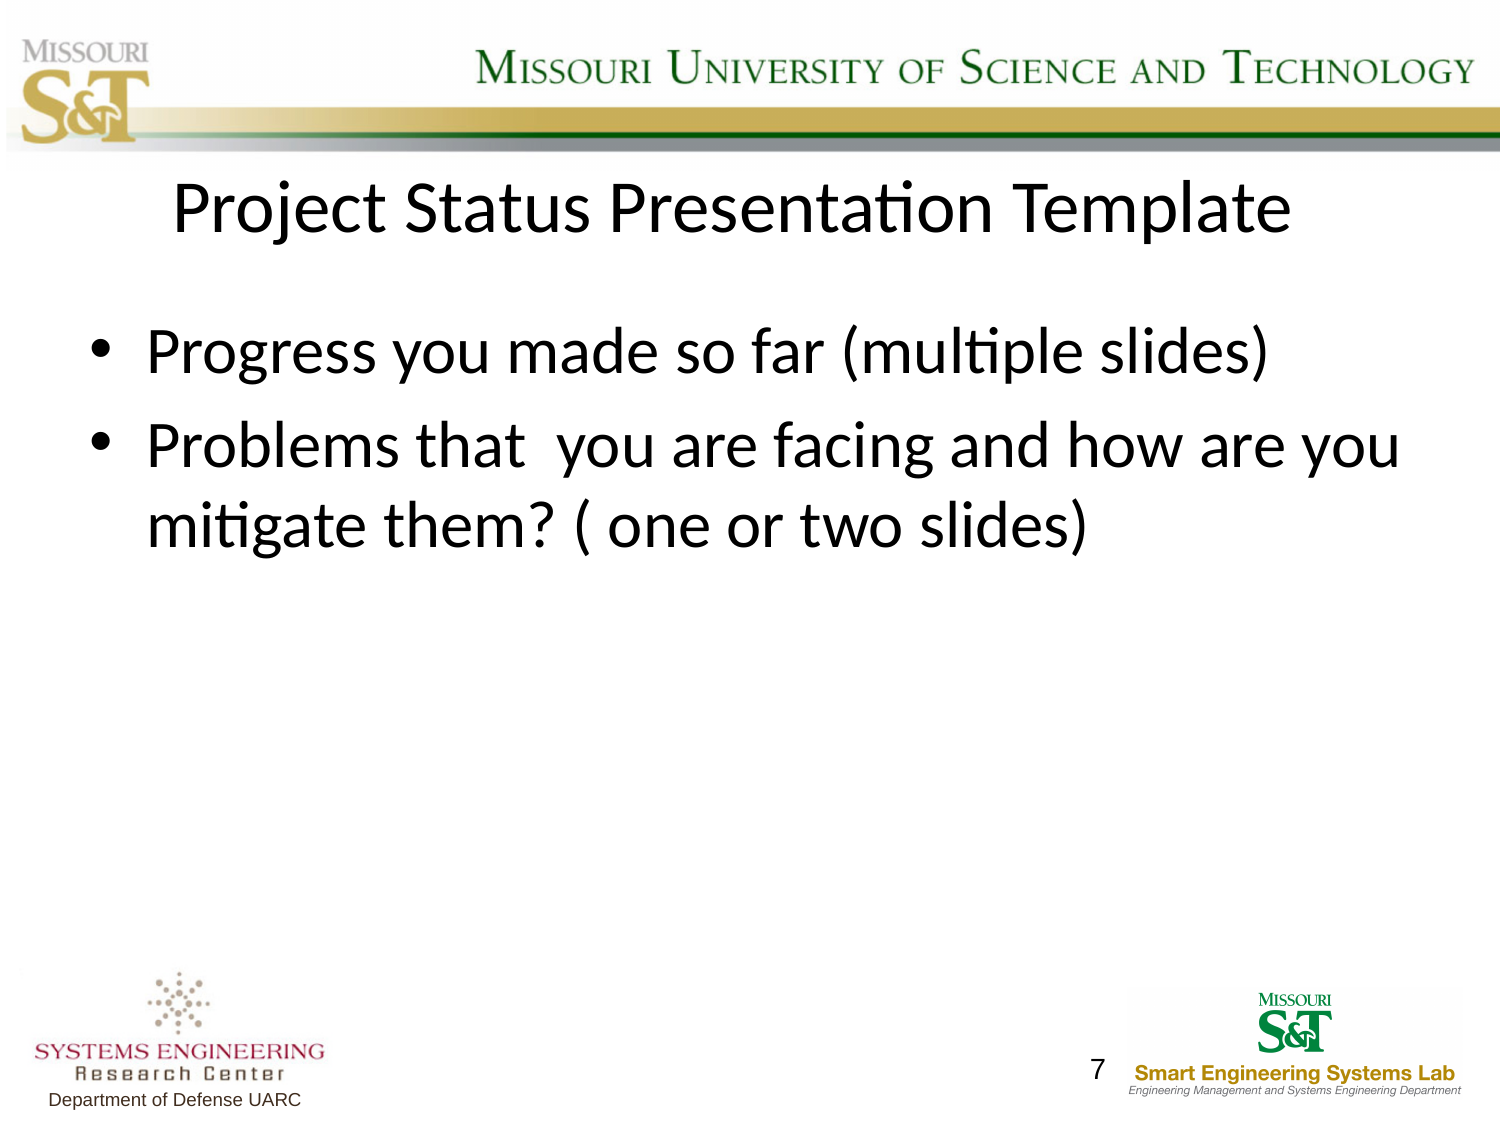

# Project Status Presentation Template
Progress you made so far (multiple slides)
Problems that  you are facing and how are you mitigate them? ( one or two slides)
7